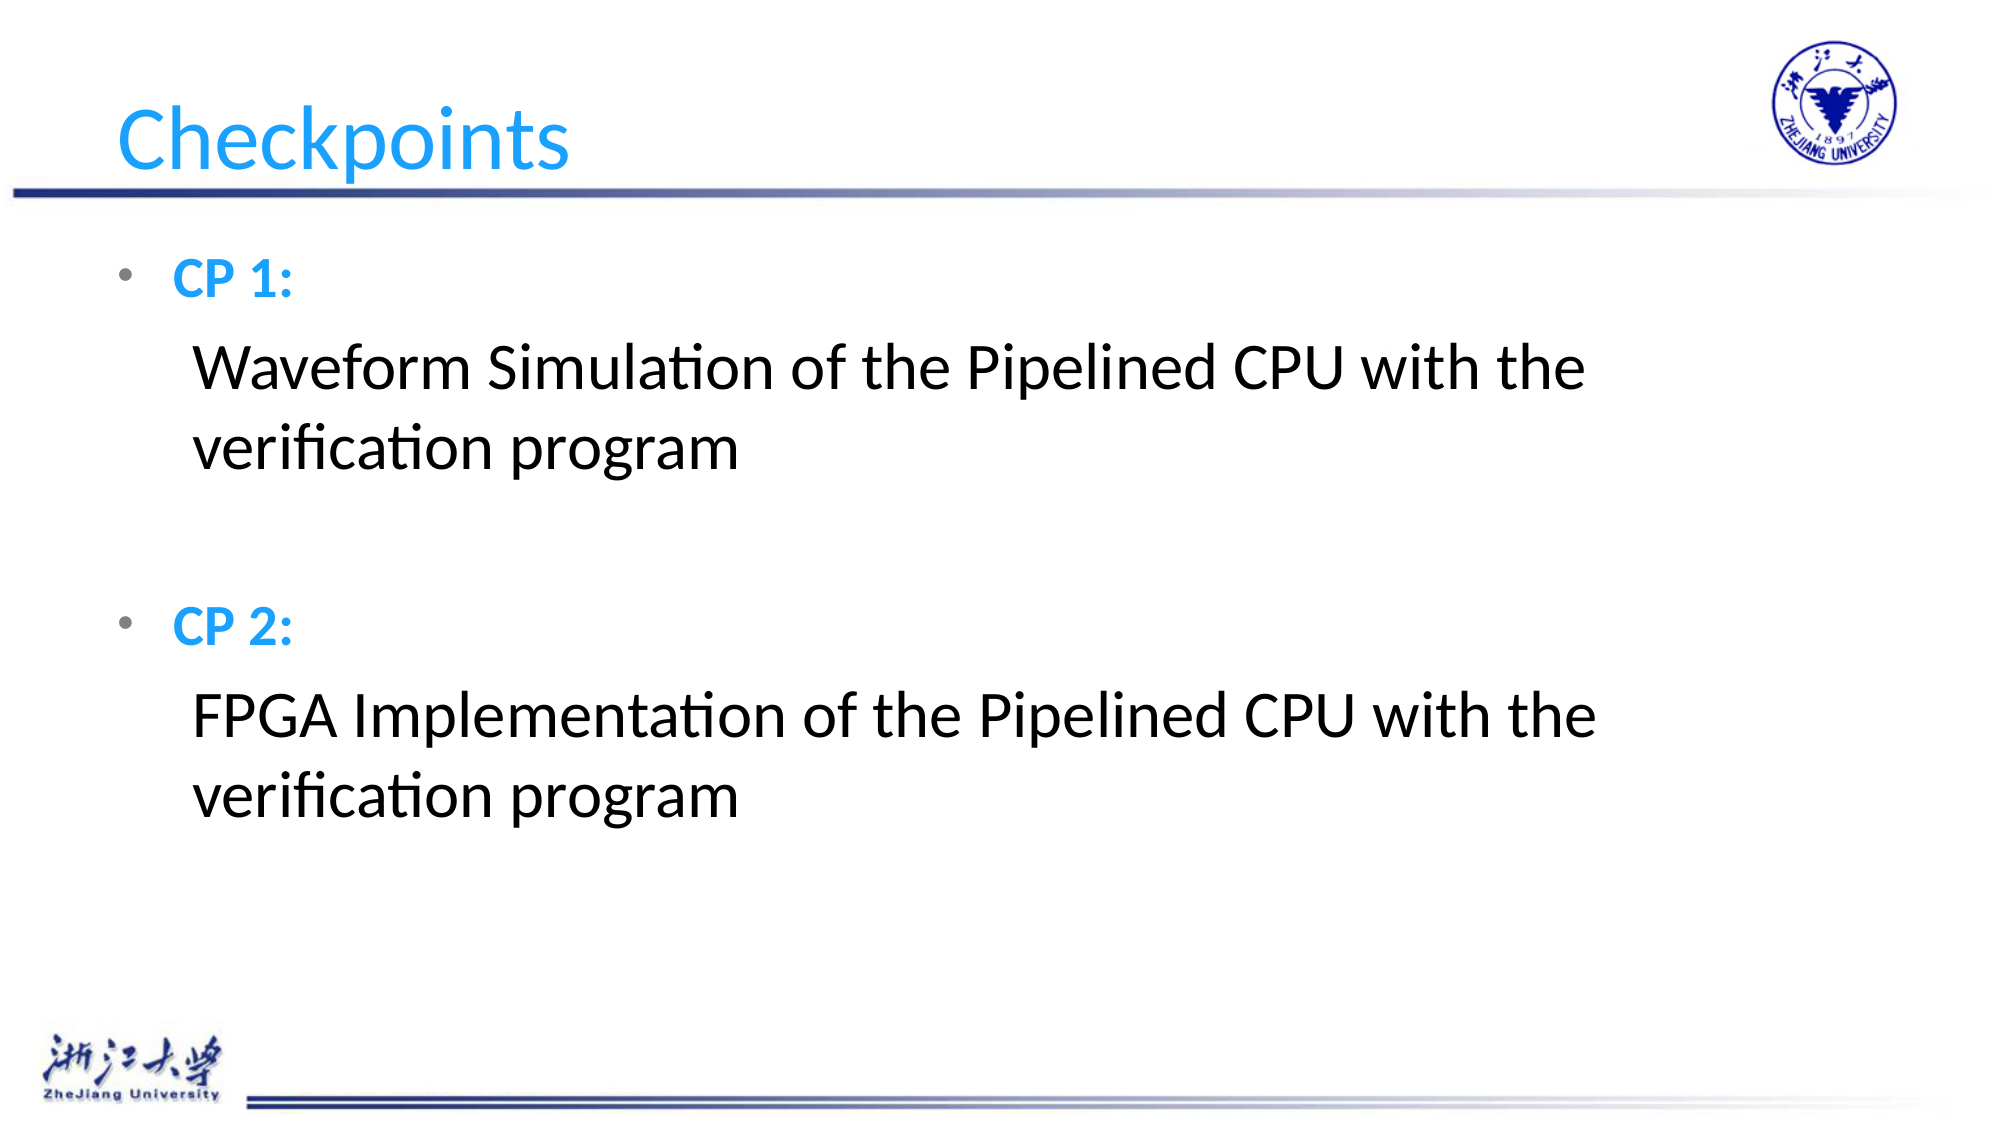

# Checkpoints
CP 1:
Waveform Simulation of the Pipelined CPU with the verification program

CP 2:
FPGA Implementation of the Pipelined CPU with the verification program